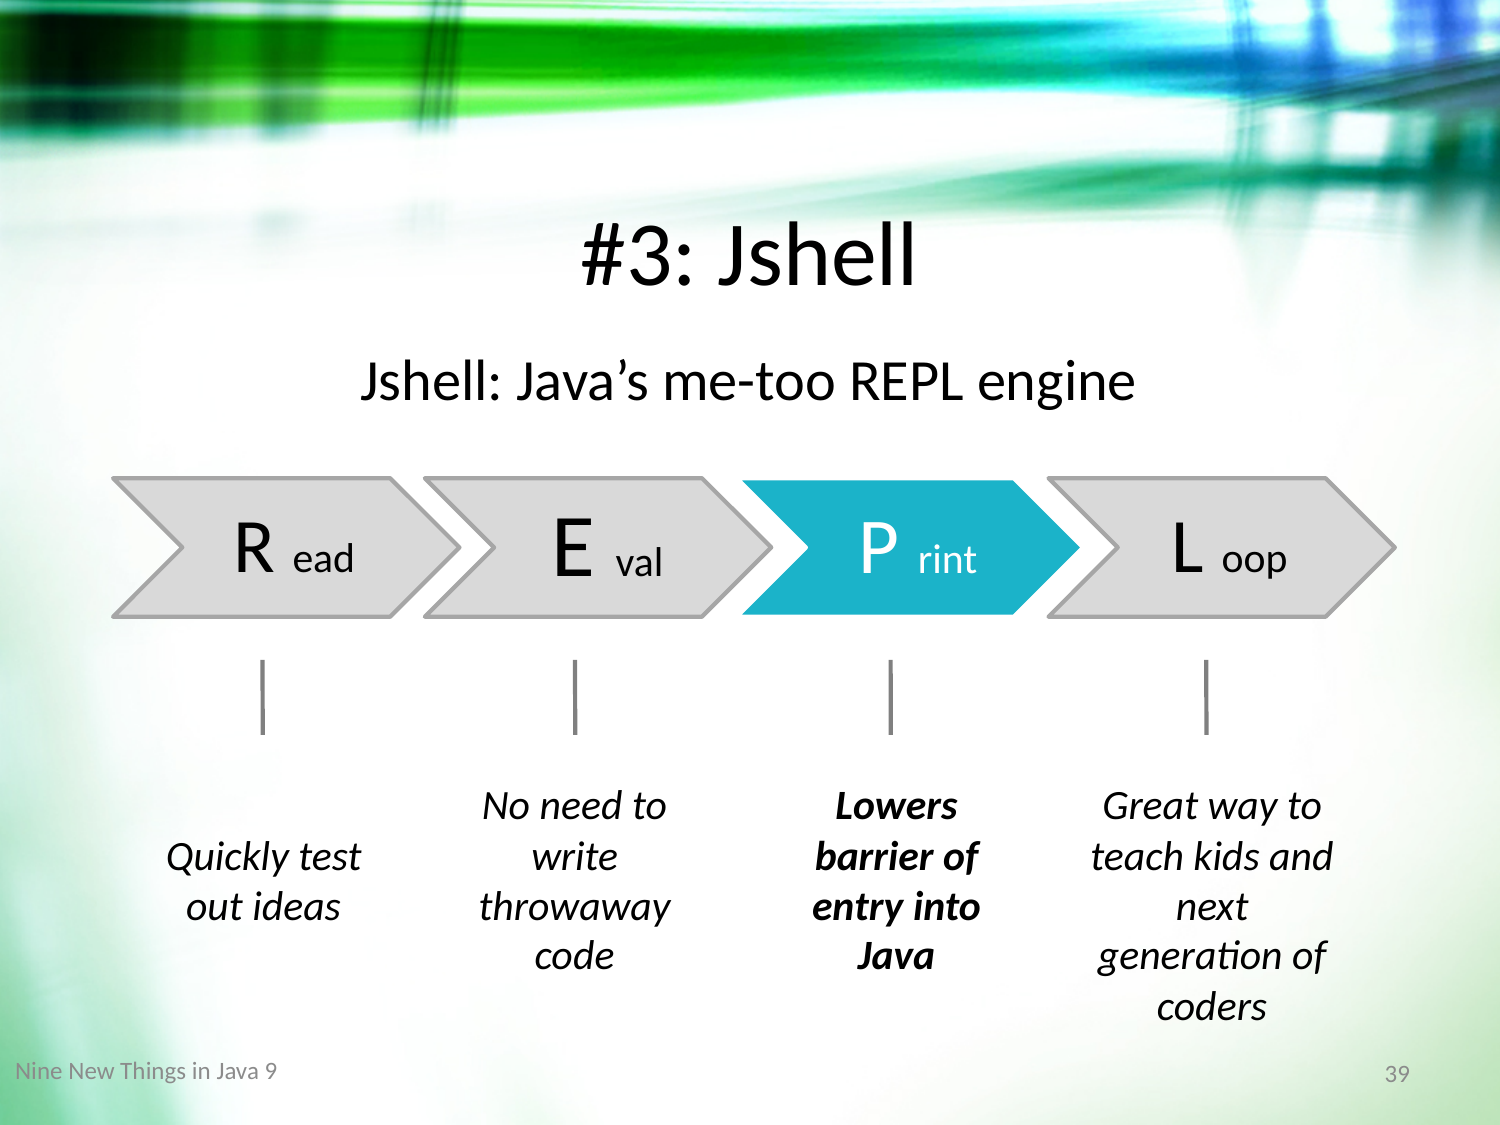

#3: Jshell
Jshell: Java’s me-too REPL engine
R ead
E val
P rint
L oop

Quickly test out ideas
No need to write throwaway code
Lowers barrier of entry into Java
Great way to teach kids and next generation of coders
Nine New Things in Java 9
39